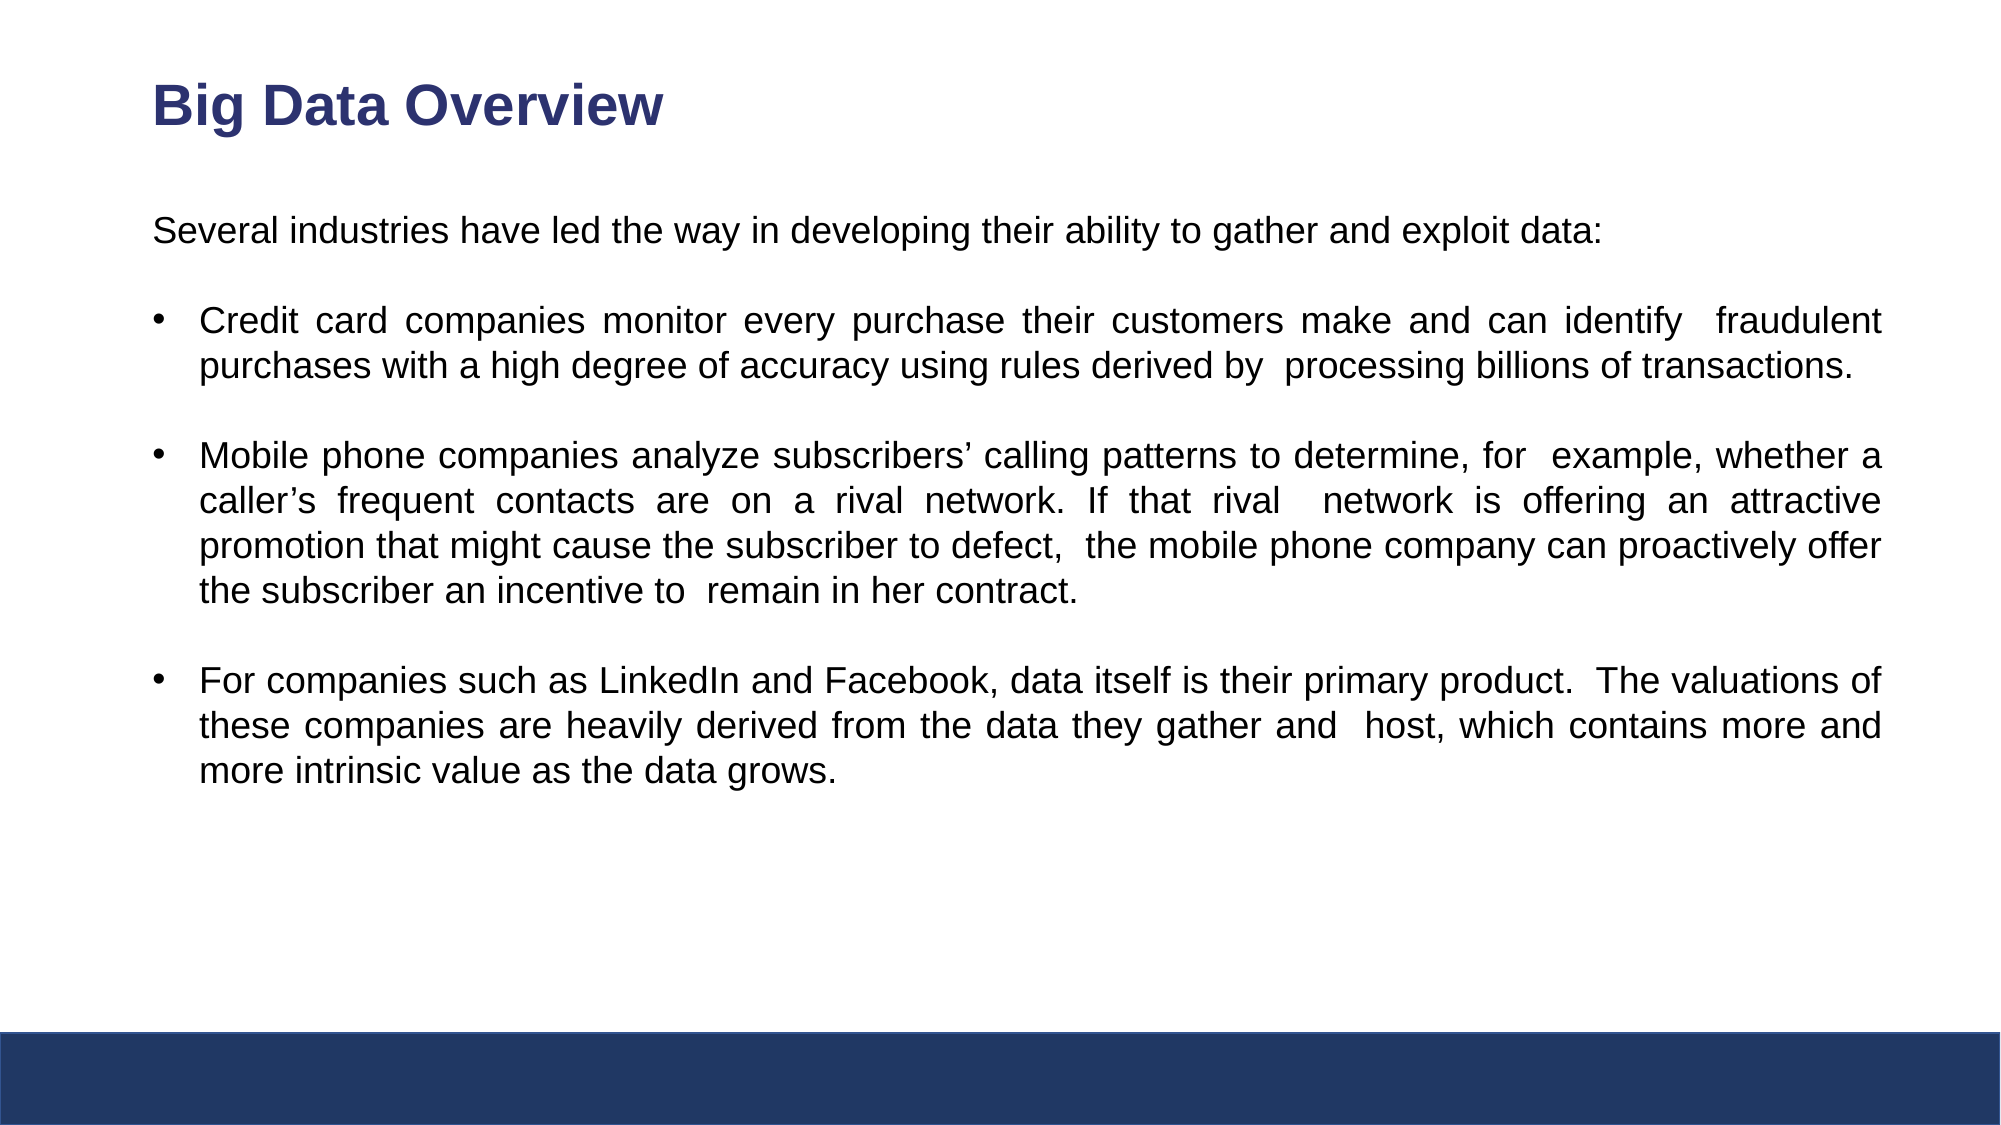

# Big Data Overview
Several industries have led the way in developing their ability to gather and exploit data:

Credit card companies monitor every purchase their customers make and can identify  fraudulent purchases with a high degree of accuracy using rules derived by  processing billions of transactions.

Mobile phone companies analyze subscribers’ calling patterns to determine, for  example, whether a caller’s frequent contacts are on a rival network. If that rival  network is offering an attractive promotion that might cause the subscriber to defect,  the mobile phone company can proactively offer the subscriber an incentive to  remain in her contract.

For companies such as LinkedIn and Facebook, data itself is their primary product.  The valuations of these companies are heavily derived from the data they gather and  host, which contains more and more intrinsic value as the data grows.

38